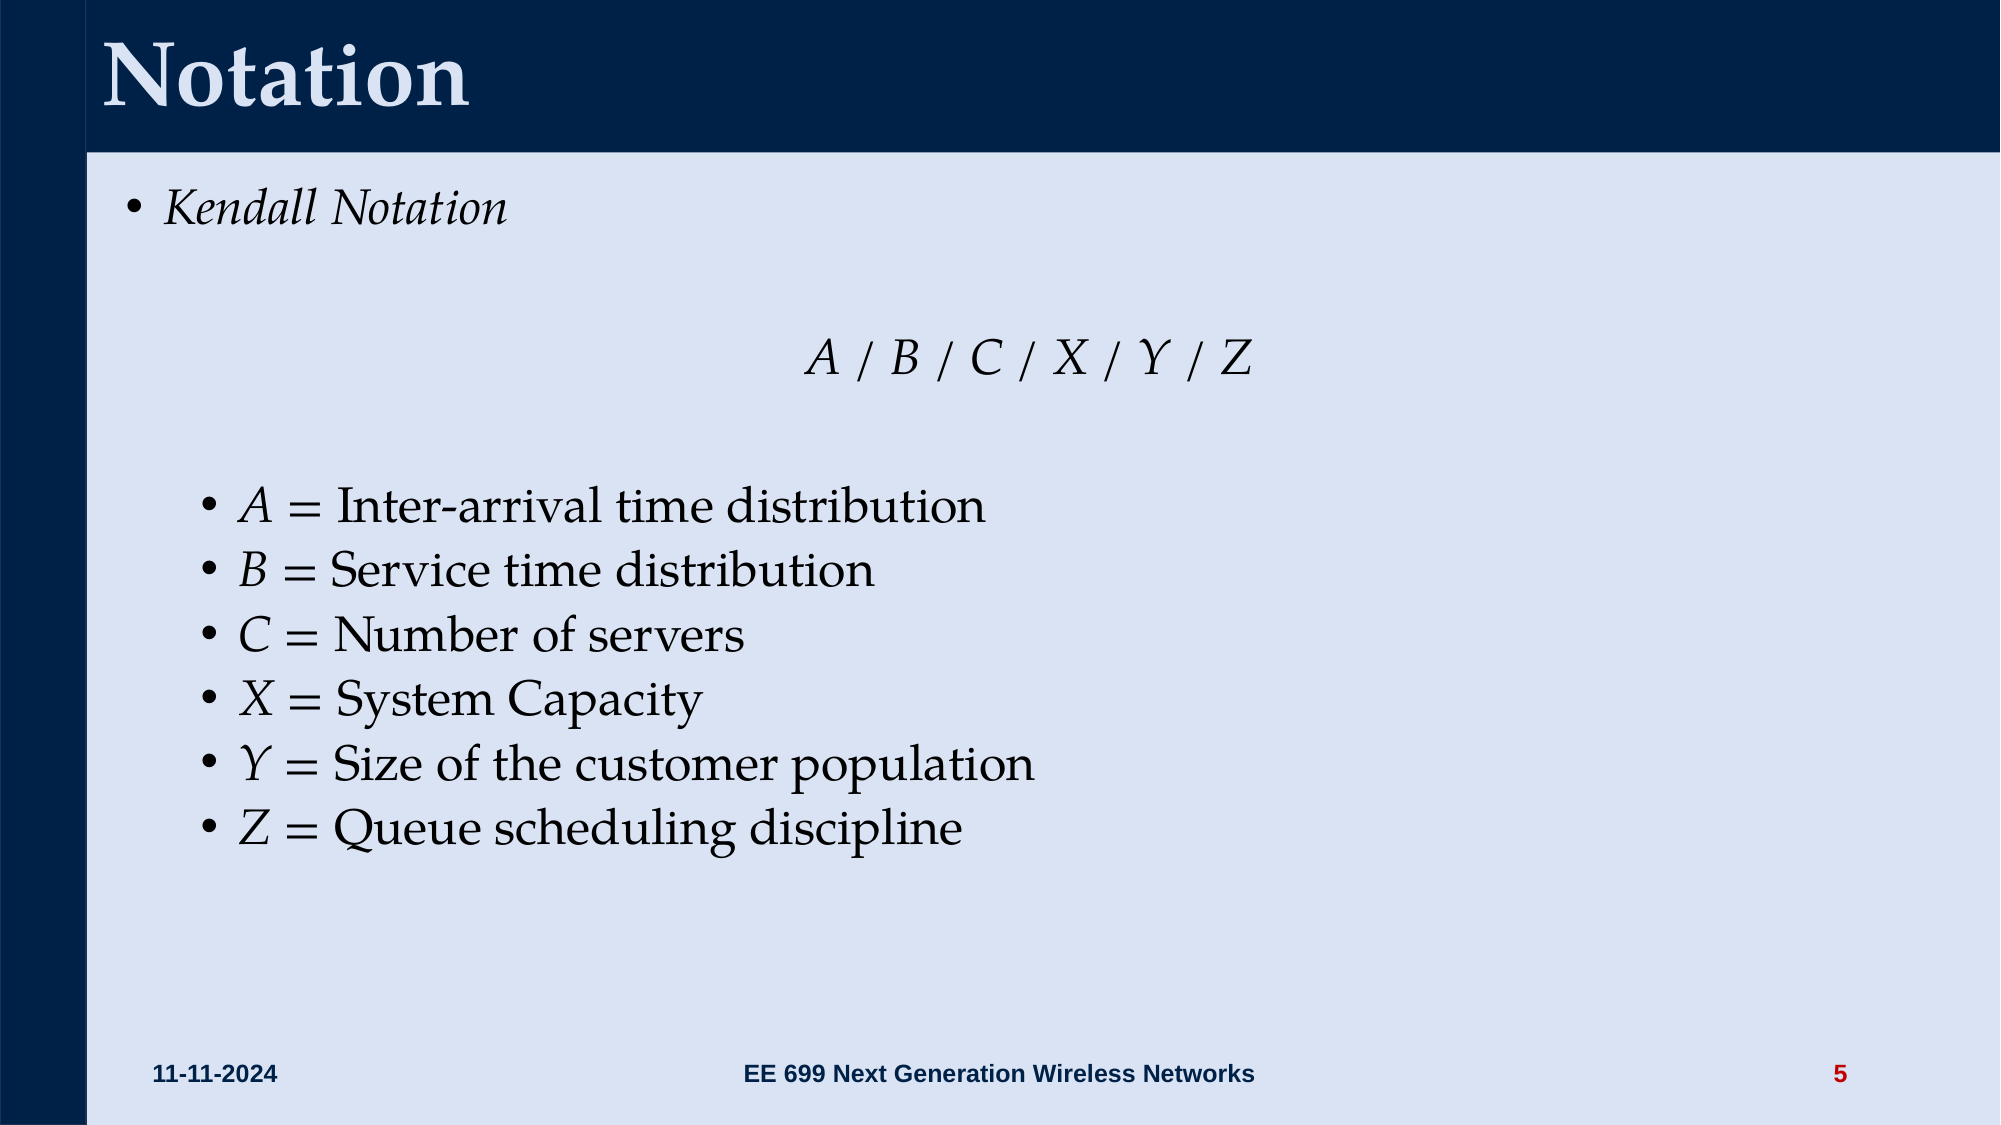

# Notation
Kendall Notation

A / B / C / X / Y / Z

A = Inter-arrival time distribution
B = Service time distribution
C = Number of servers
X = System Capacity
Y = Size of the customer population
Z = Queue scheduling discipline
11-11-2024
EE 699 Next Generation Wireless Networks
5